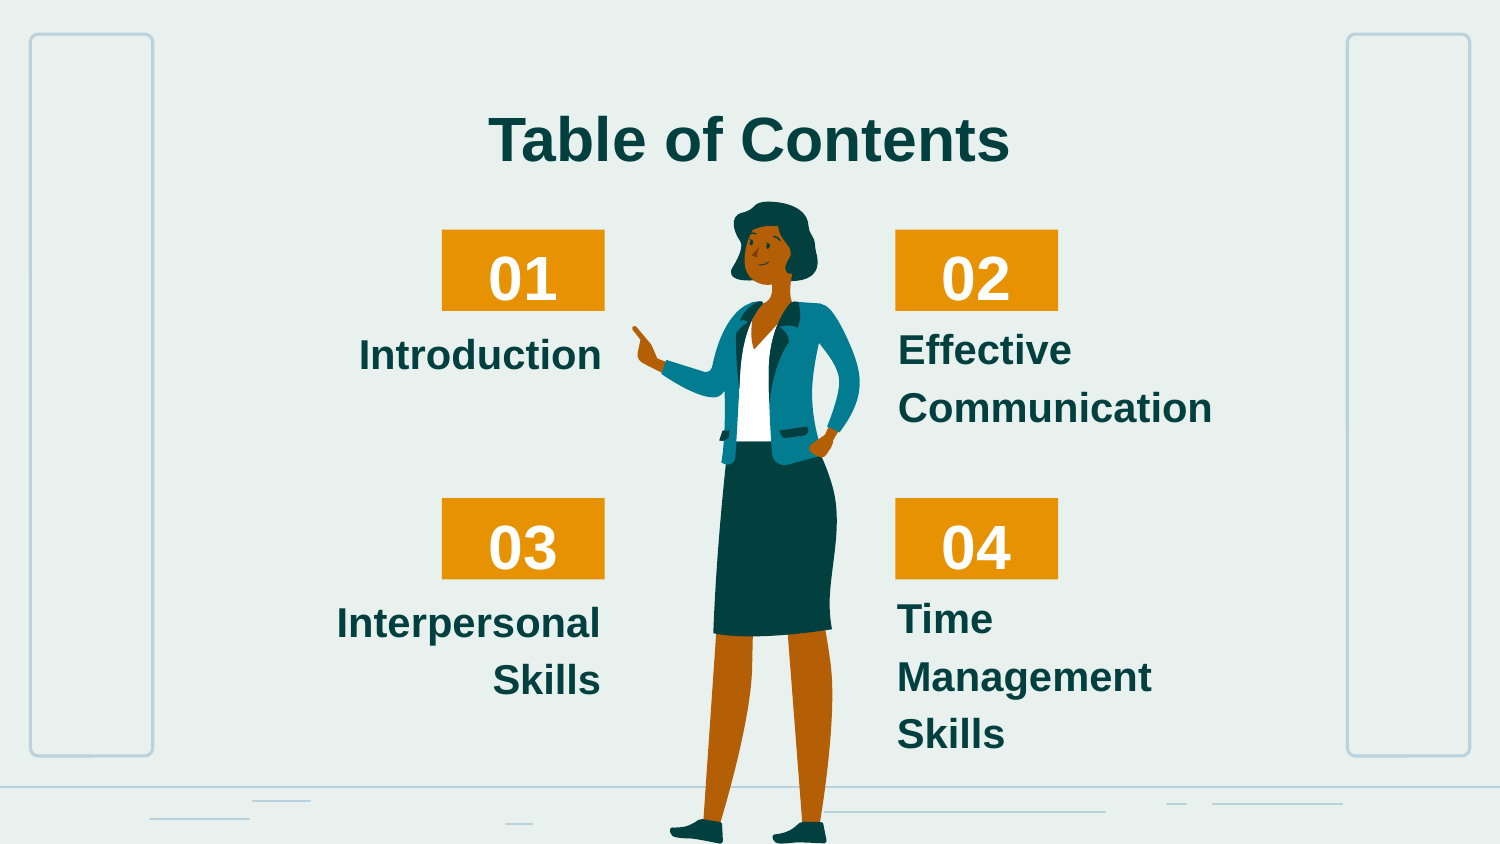

Table of Contents

# 01
02
Introduction
Effective
Communication
03
04
Time
Management
Skills
Interpersonal
Skills